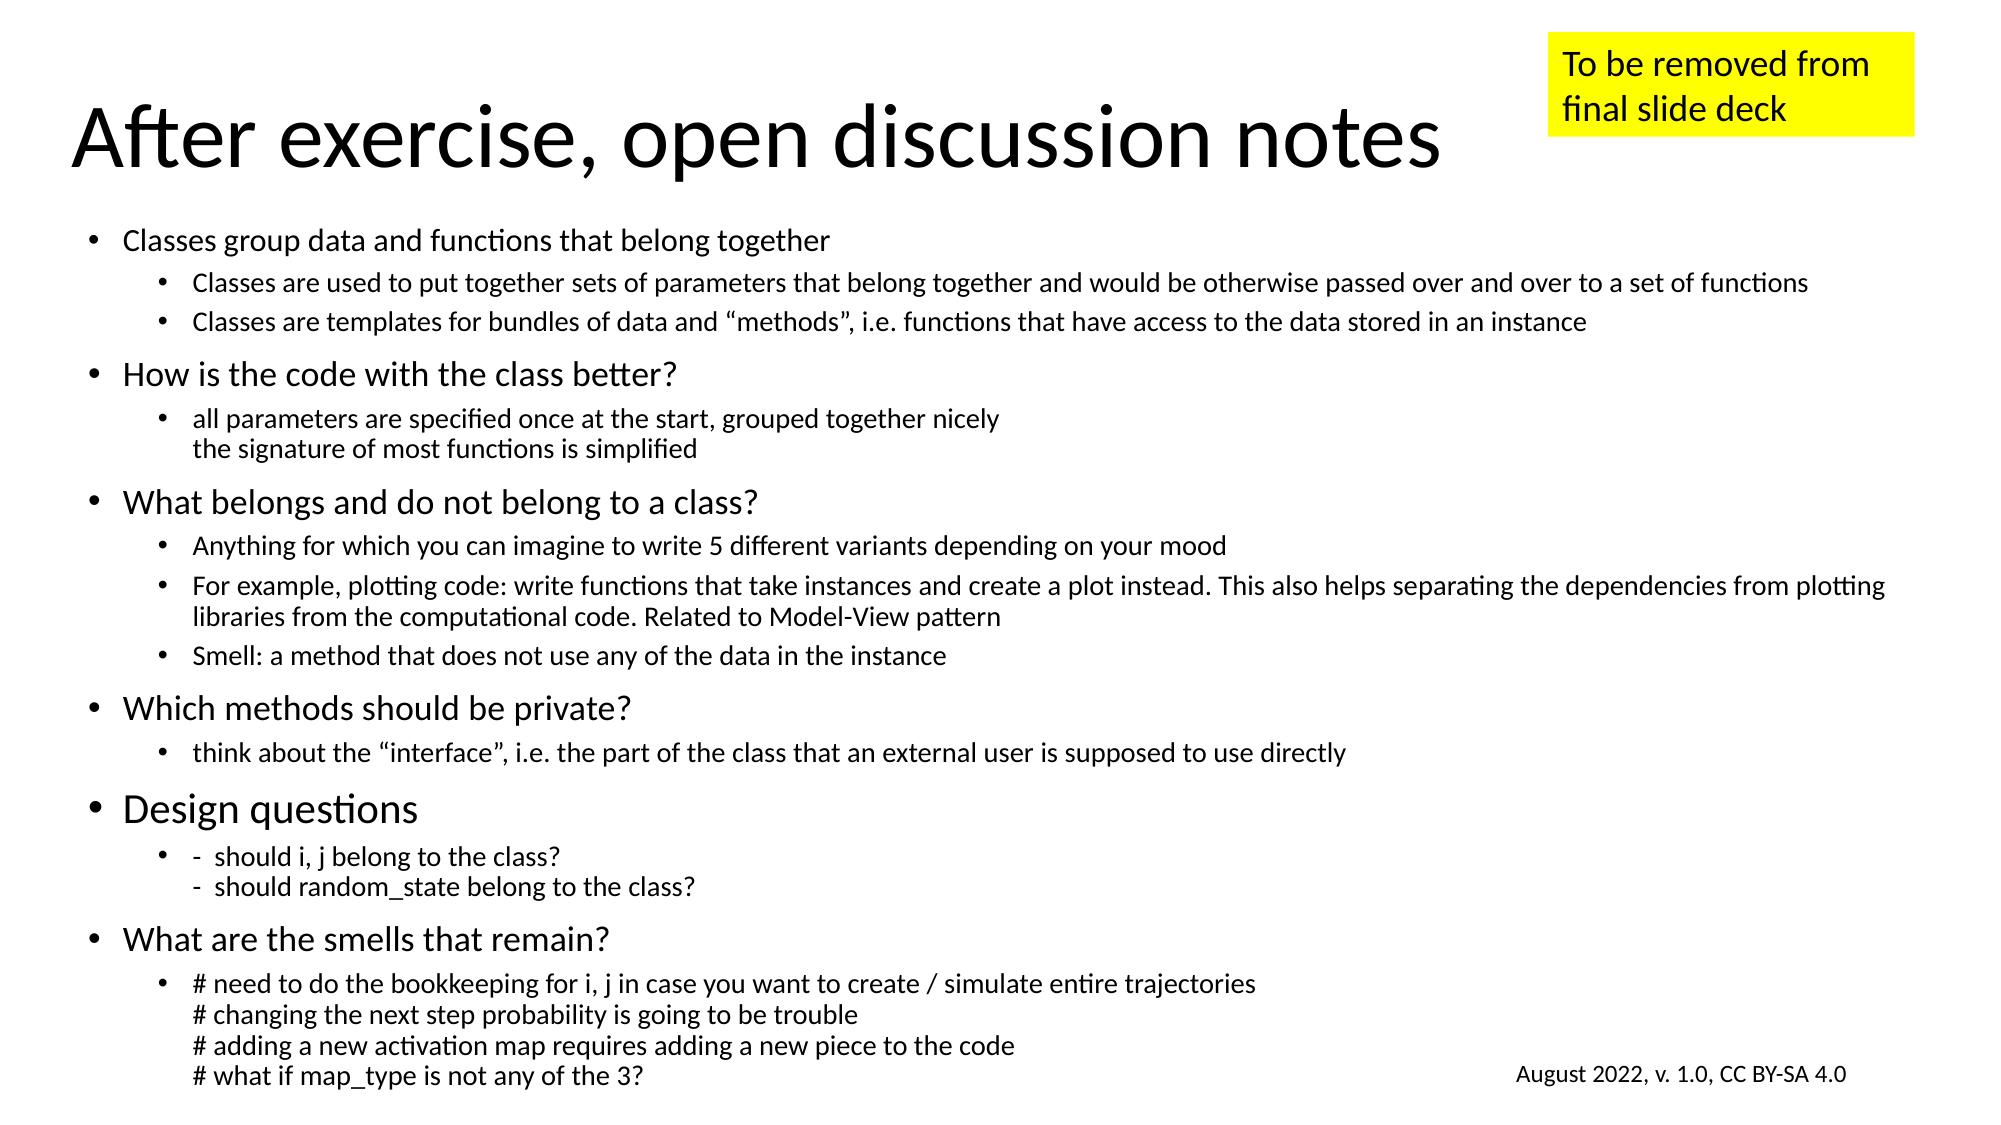

To be removed from final slide deck
# After exercise, open discussion notes
Classes group data and functions that belong together
Classes are used to put together sets of parameters that belong together and would be otherwise passed over and over to a set of functions
Classes are templates for bundles of data and “methods”, i.e. functions that have access to the data stored in an instance
How is the code with the class better?
all parameters are specified once at the start, grouped together nicely
the signature of most functions is simplified
What belongs and do not belong to a class?
Anything for which you can imagine to write 5 different variants depending on your mood
For example, plotting code: write functions that take instances and create a plot instead. This also helps separating the dependencies from plotting libraries from the computational code. Related to Model-View pattern
Smell: a method that does not use any of the data in the instance
Which methods should be private?
think about the “interface”, i.e. the part of the class that an external user is supposed to use directly
Design questions
-  should i, j belong to the class?
-  should random_state belong to the class?
What are the smells that remain?
# need to do the bookkeeping for i, j in case you want to create / simulate entire trajectories # changing the next step probability is going to be trouble # adding a new activation map requires adding a new piece to the code # what if map_type is not any of the 3?

August 2022, v. 1.0, CC BY-SA 4.0